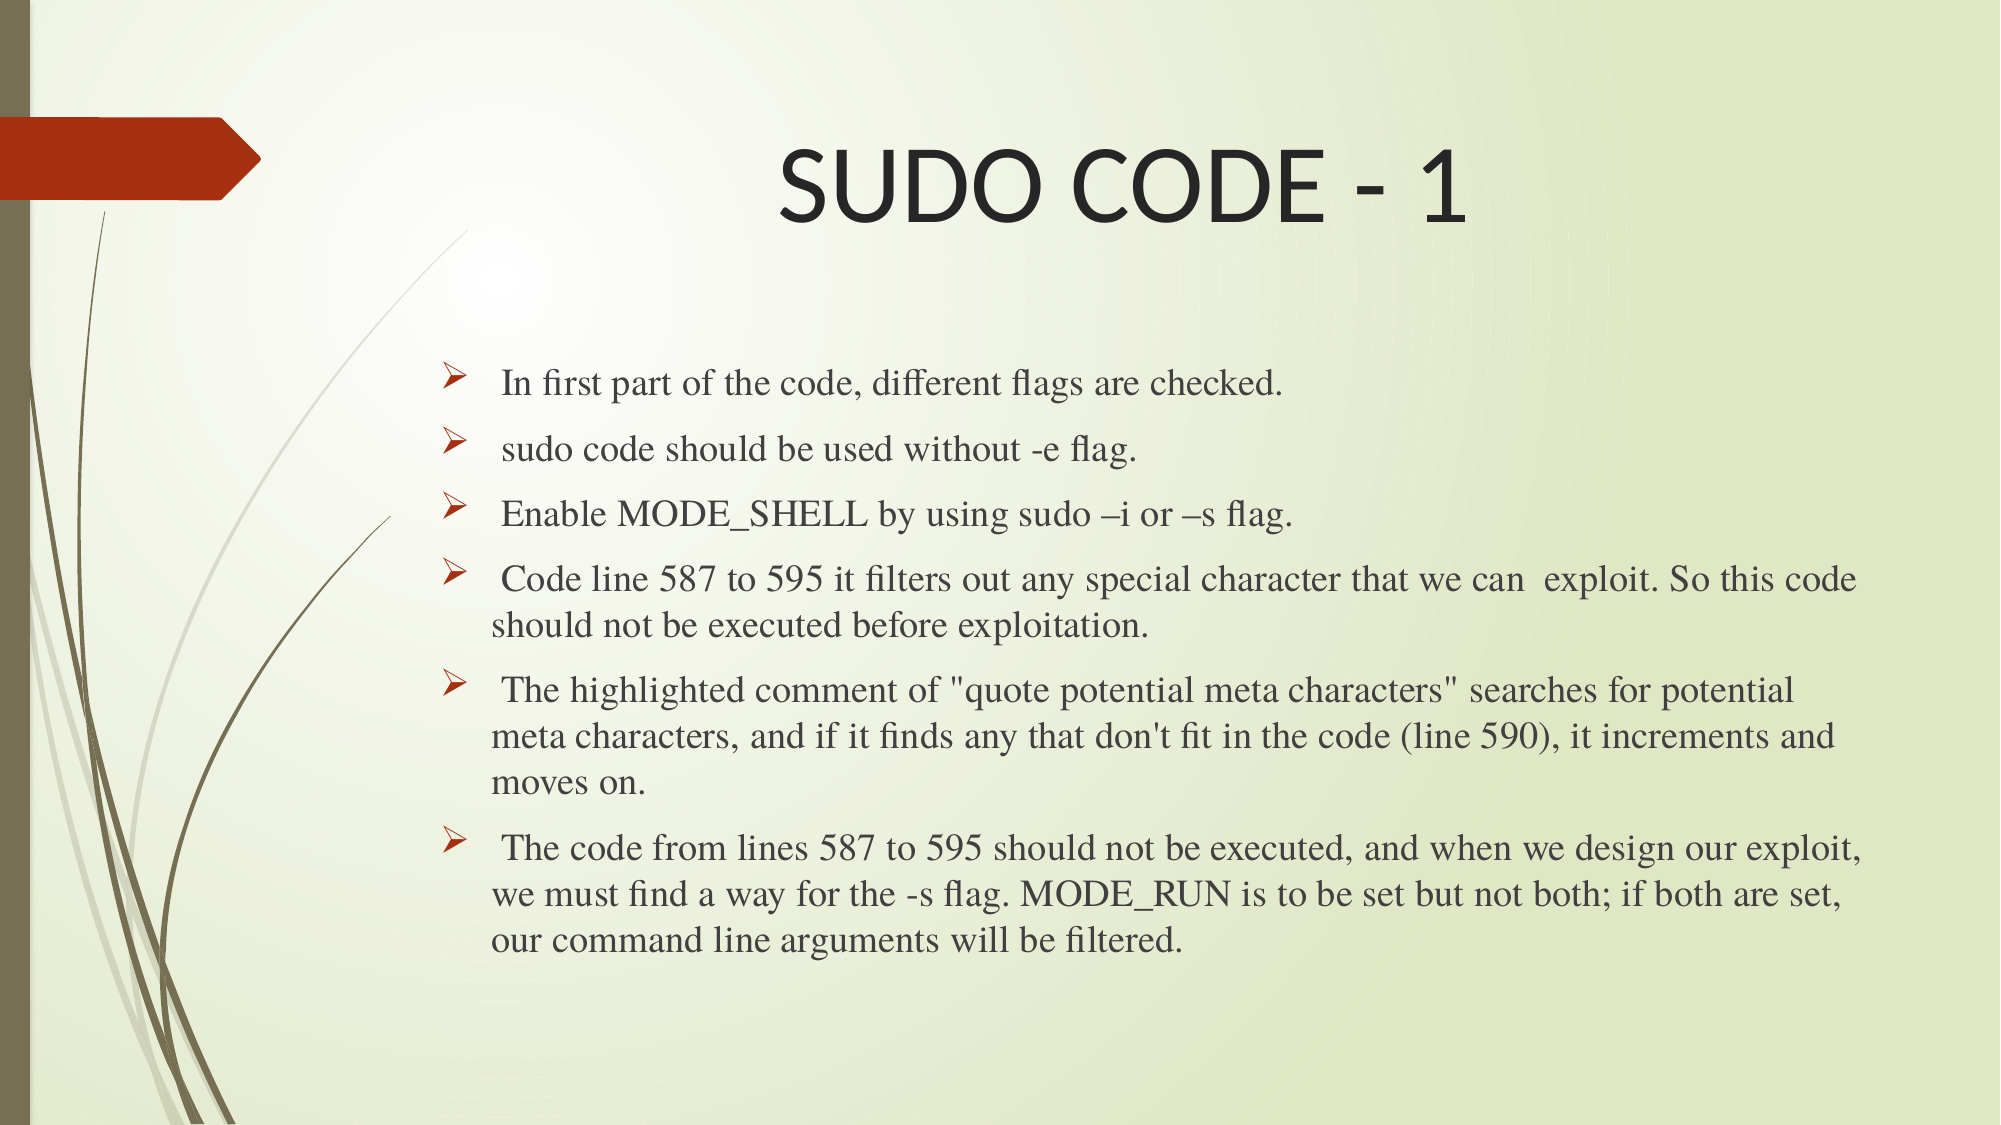

# SUDO CODE - 1
 In first part of the code, different flags are checked.
 sudo code should be used without -e flag.
 Enable MODE_SHELL by using sudo –i or –s flag.
 Code line 587 to 595 it filters out any special character that we can  exploit. So this code should not be executed before exploitation.
 The highlighted comment of "quote potential meta characters" searches for potential meta characters, and if it finds any that don't fit in the code (line 590), it increments and moves on.
 The code from lines 587 to 595 should not be executed, and when we design our exploit, we must find a way for the -s flag. MODE_RUN is to be set but not both; if both are set, our command line arguments will be filtered.